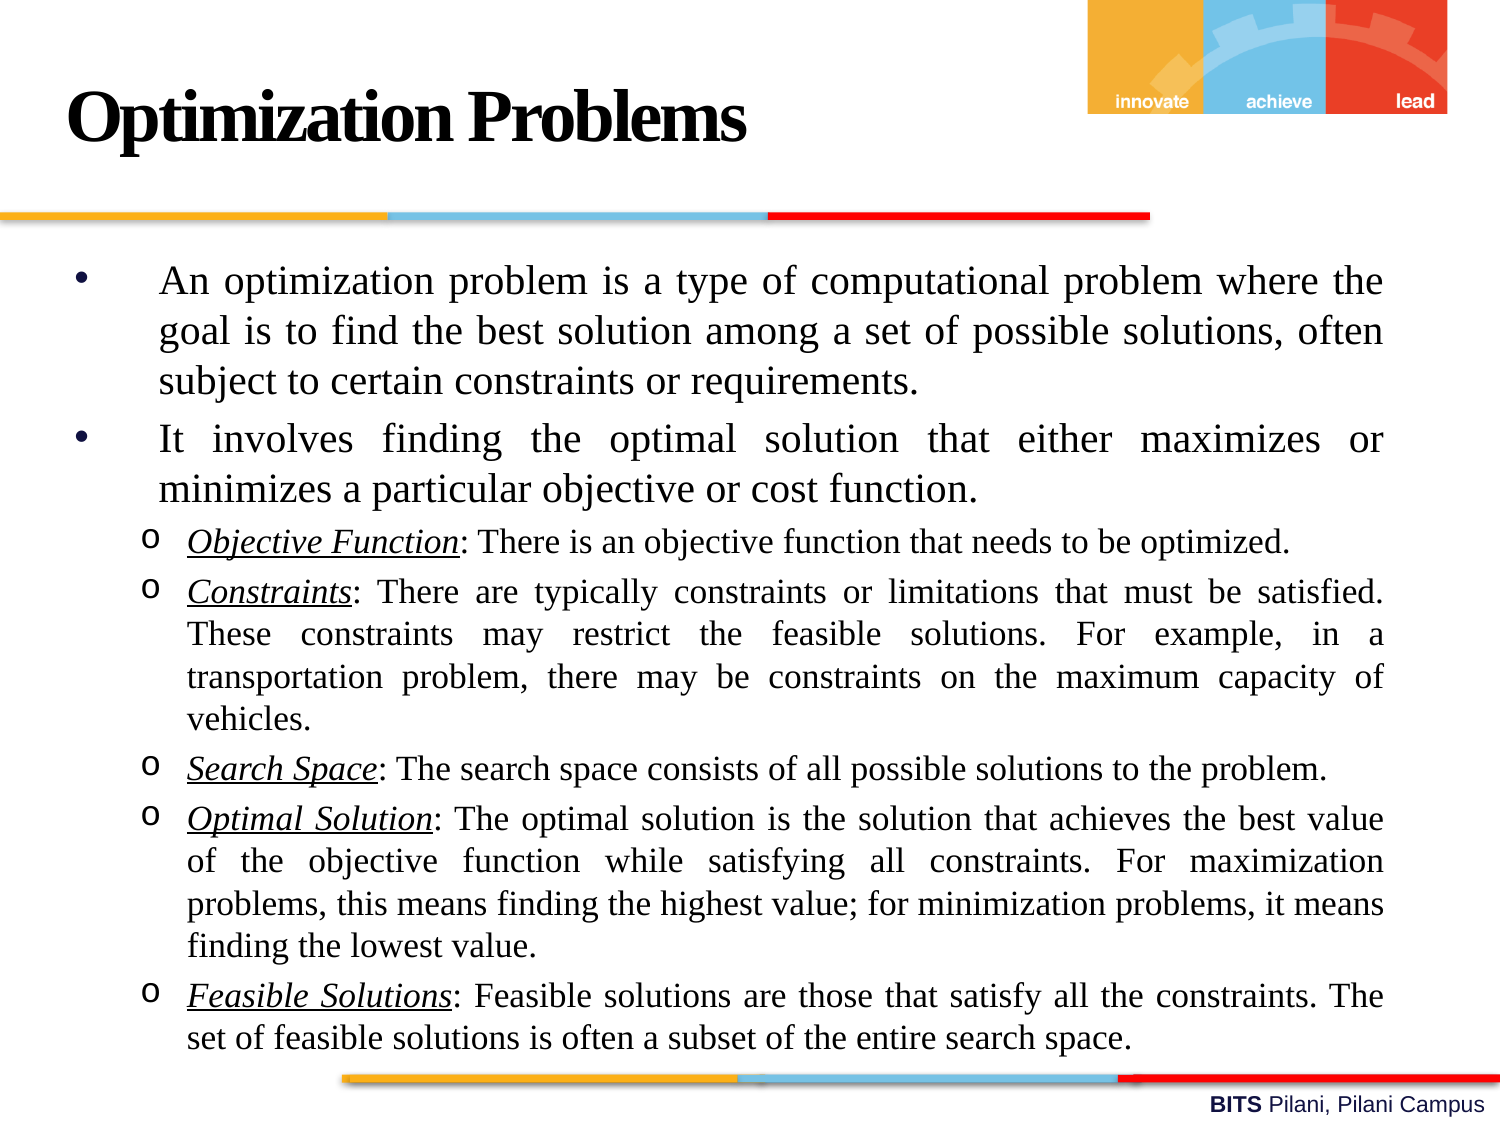

Optimization Problems
An optimization problem is a type of computational problem where the goal is to find the best solution among a set of possible solutions, often subject to certain constraints or requirements.
It involves finding the optimal solution that either maximizes or minimizes a particular objective or cost function.
Objective Function: There is an objective function that needs to be optimized.
Constraints: There are typically constraints or limitations that must be satisfied. These constraints may restrict the feasible solutions. For example, in a transportation problem, there may be constraints on the maximum capacity of vehicles.
Search Space: The search space consists of all possible solutions to the problem.
Optimal Solution: The optimal solution is the solution that achieves the best value of the objective function while satisfying all constraints. For maximization problems, this means finding the highest value; for minimization problems, it means finding the lowest value.
Feasible Solutions: Feasible solutions are those that satisfy all the constraints. The set of feasible solutions is often a subset of the entire search space.